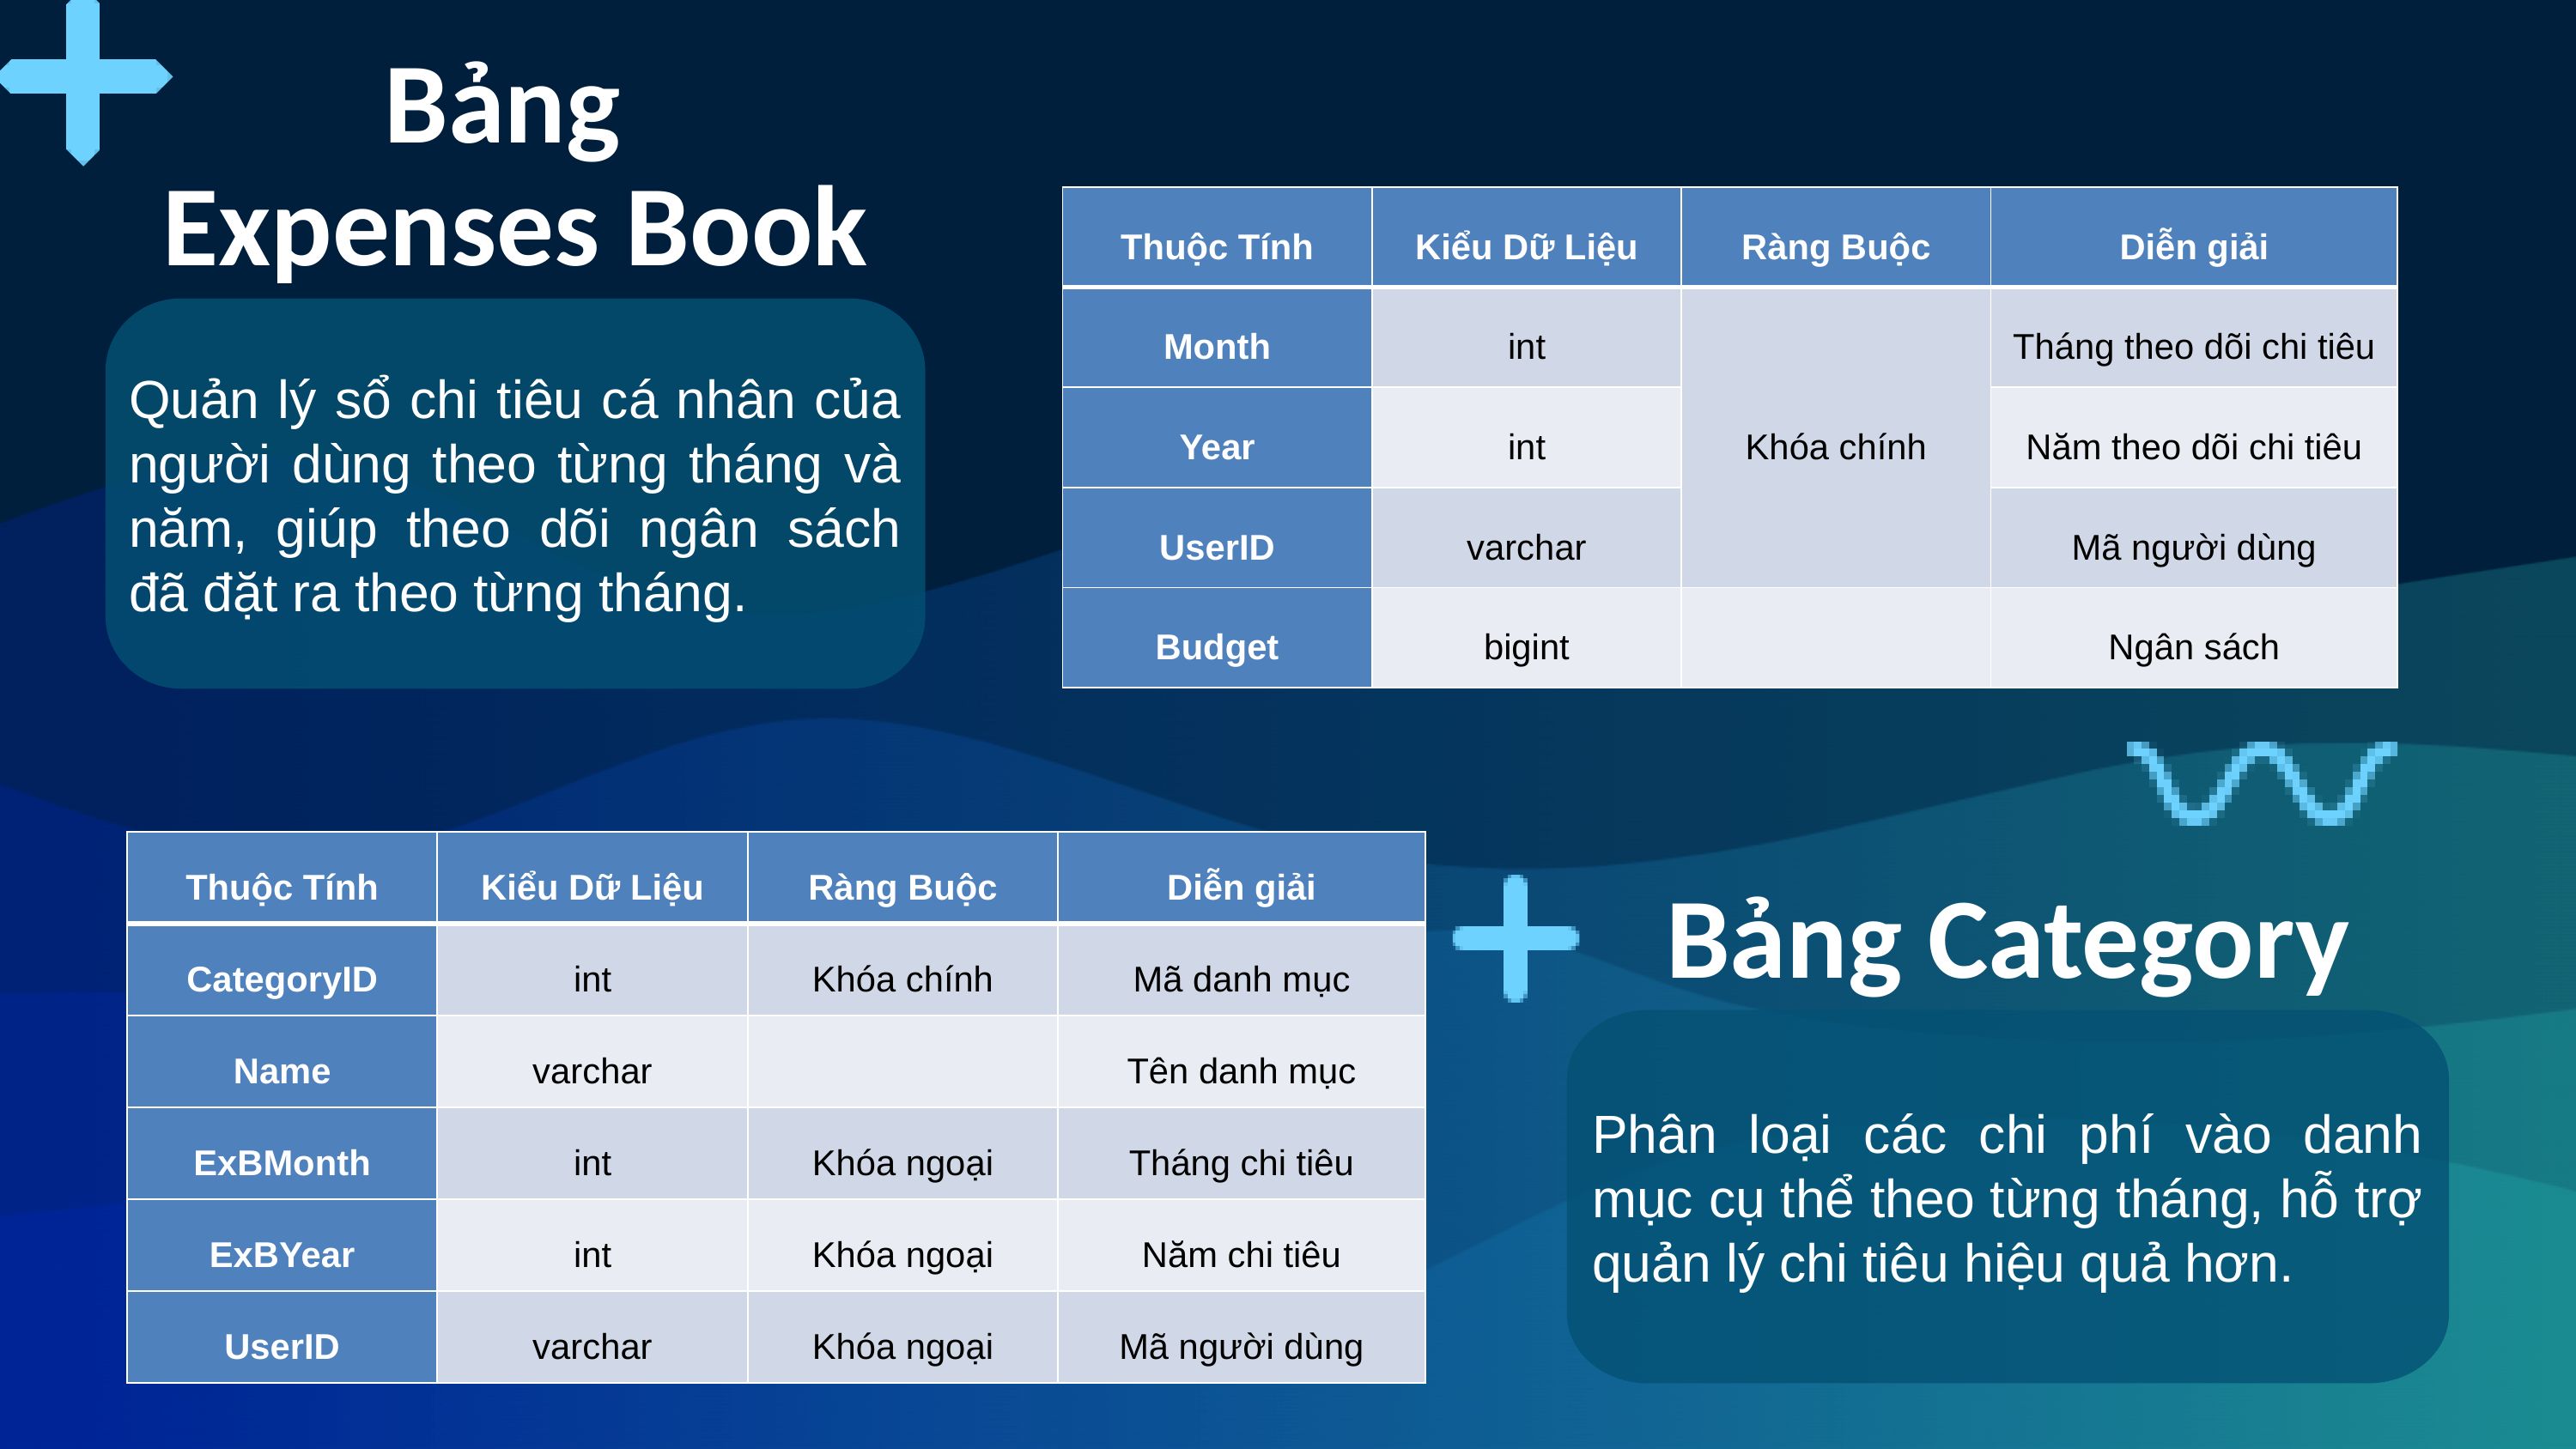

Bảng
Expenses Book
| Thuộc Tính | Kiểu Dữ Liệu | Ràng Buộc | Diễn giải |
| --- | --- | --- | --- |
| Month | int | Khóa chính | Tháng theo dõi chi tiêu |
| Year | int |  | Năm theo dõi chi tiêu |
| UserID | varchar |  | Mã người dùng |
| Budget | bigint |  | Ngân sách |

Quản lý sổ chi tiêu cá nhân của người dùng theo từng tháng và năm, giúp theo dõi ngân sách đã đặt ra theo từng tháng.

| Thuộc Tính | Kiểu Dữ Liệu | Ràng Buộc | Diễn giải |
| --- | --- | --- | --- |
| CategoryID | int | Khóa chính | Mã danh mục |
| Name | varchar |  | Tên danh mục |
| ExBMonth | int | Khóa ngoại | Tháng chi tiêu |
| ExBYear | int | Khóa ngoại | Năm chi tiêu |
| UserID | varchar | Khóa ngoại | Mã người dùng |

Bảng Category

Phân loại các chi phí vào danh mục cụ thể theo từng tháng, hỗ trợ quản lý chi tiêu hiệu quả hơn.